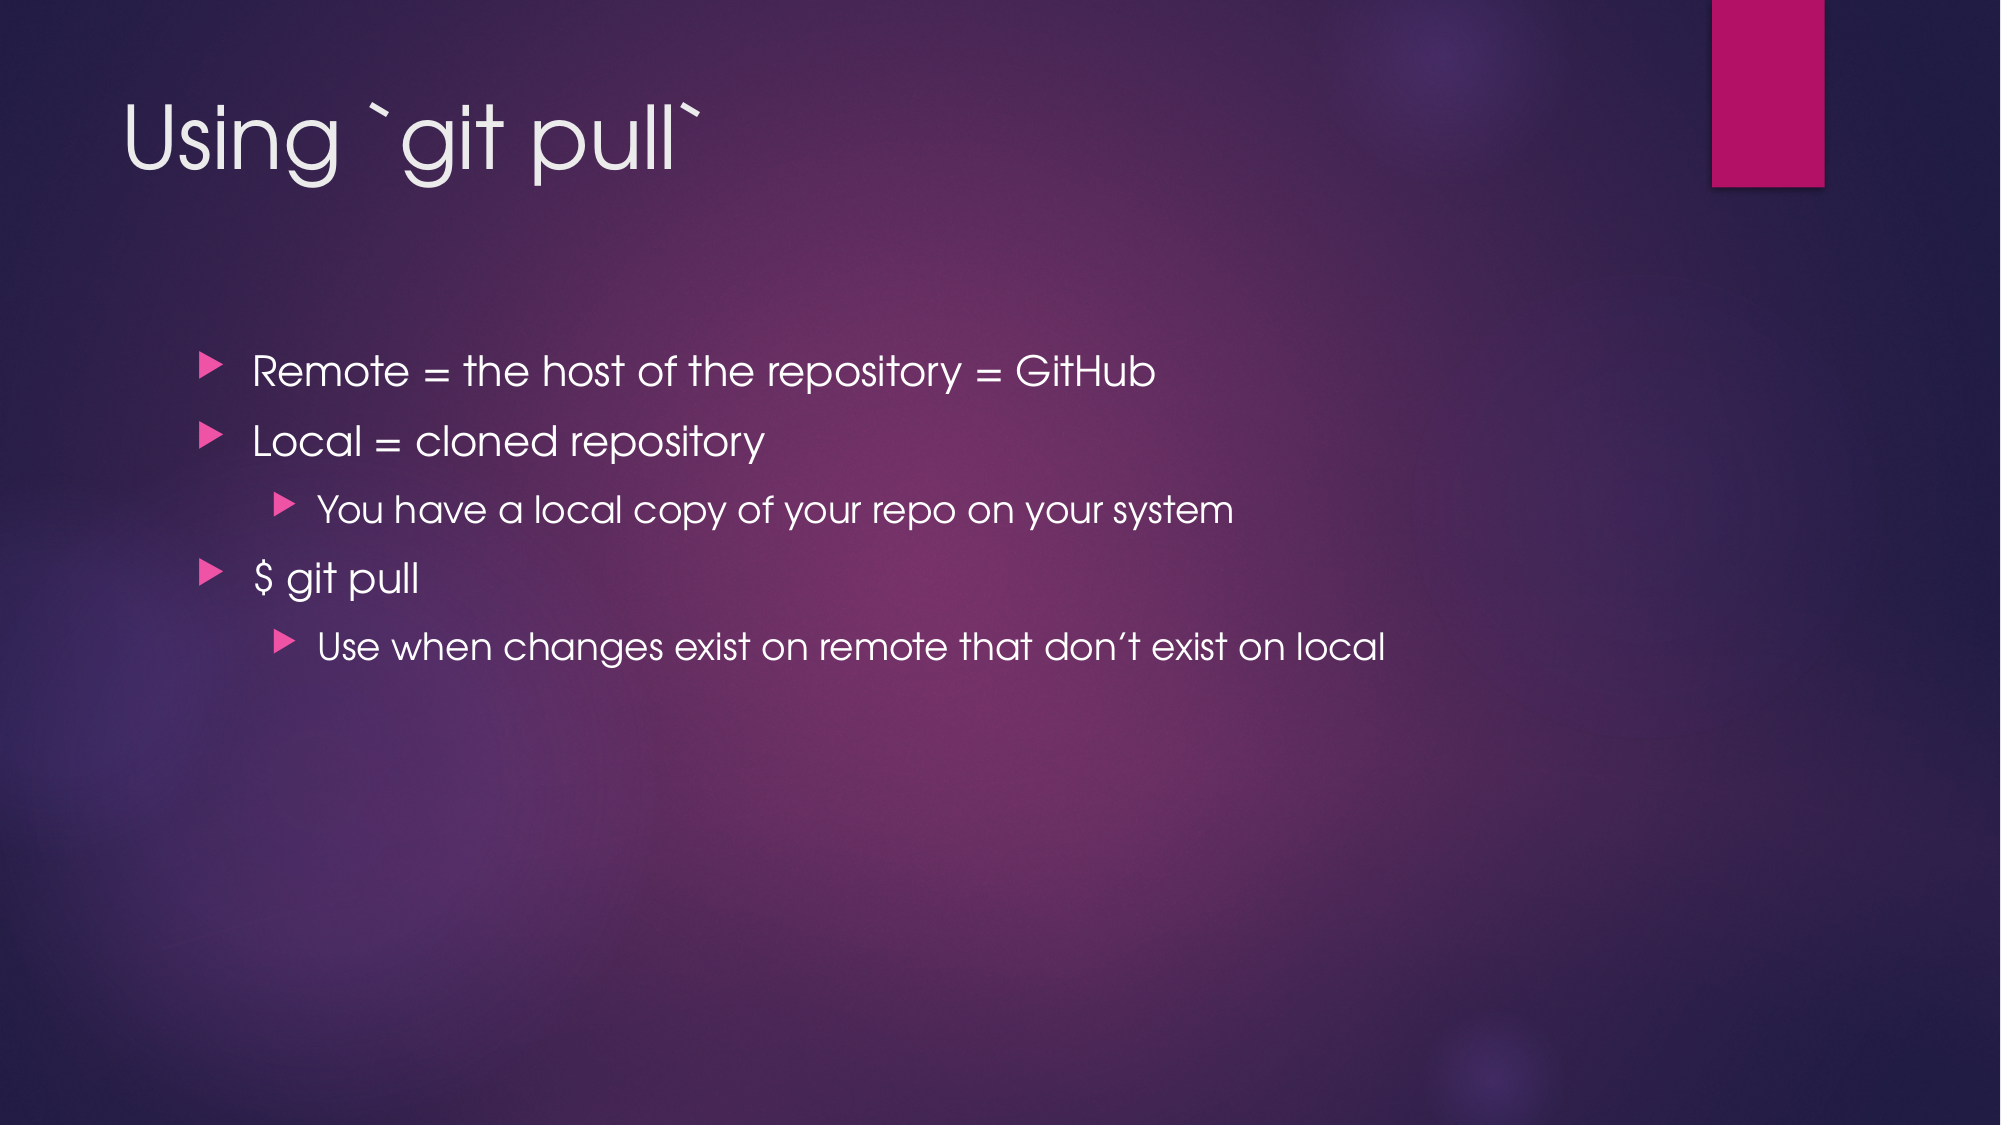

# Using `git pull`
Remote = the host of the repository = GitHub
Local = cloned repository
You have a local copy of your repo on your system
$ git pull
Use when changes exist on remote that don’t exist on local